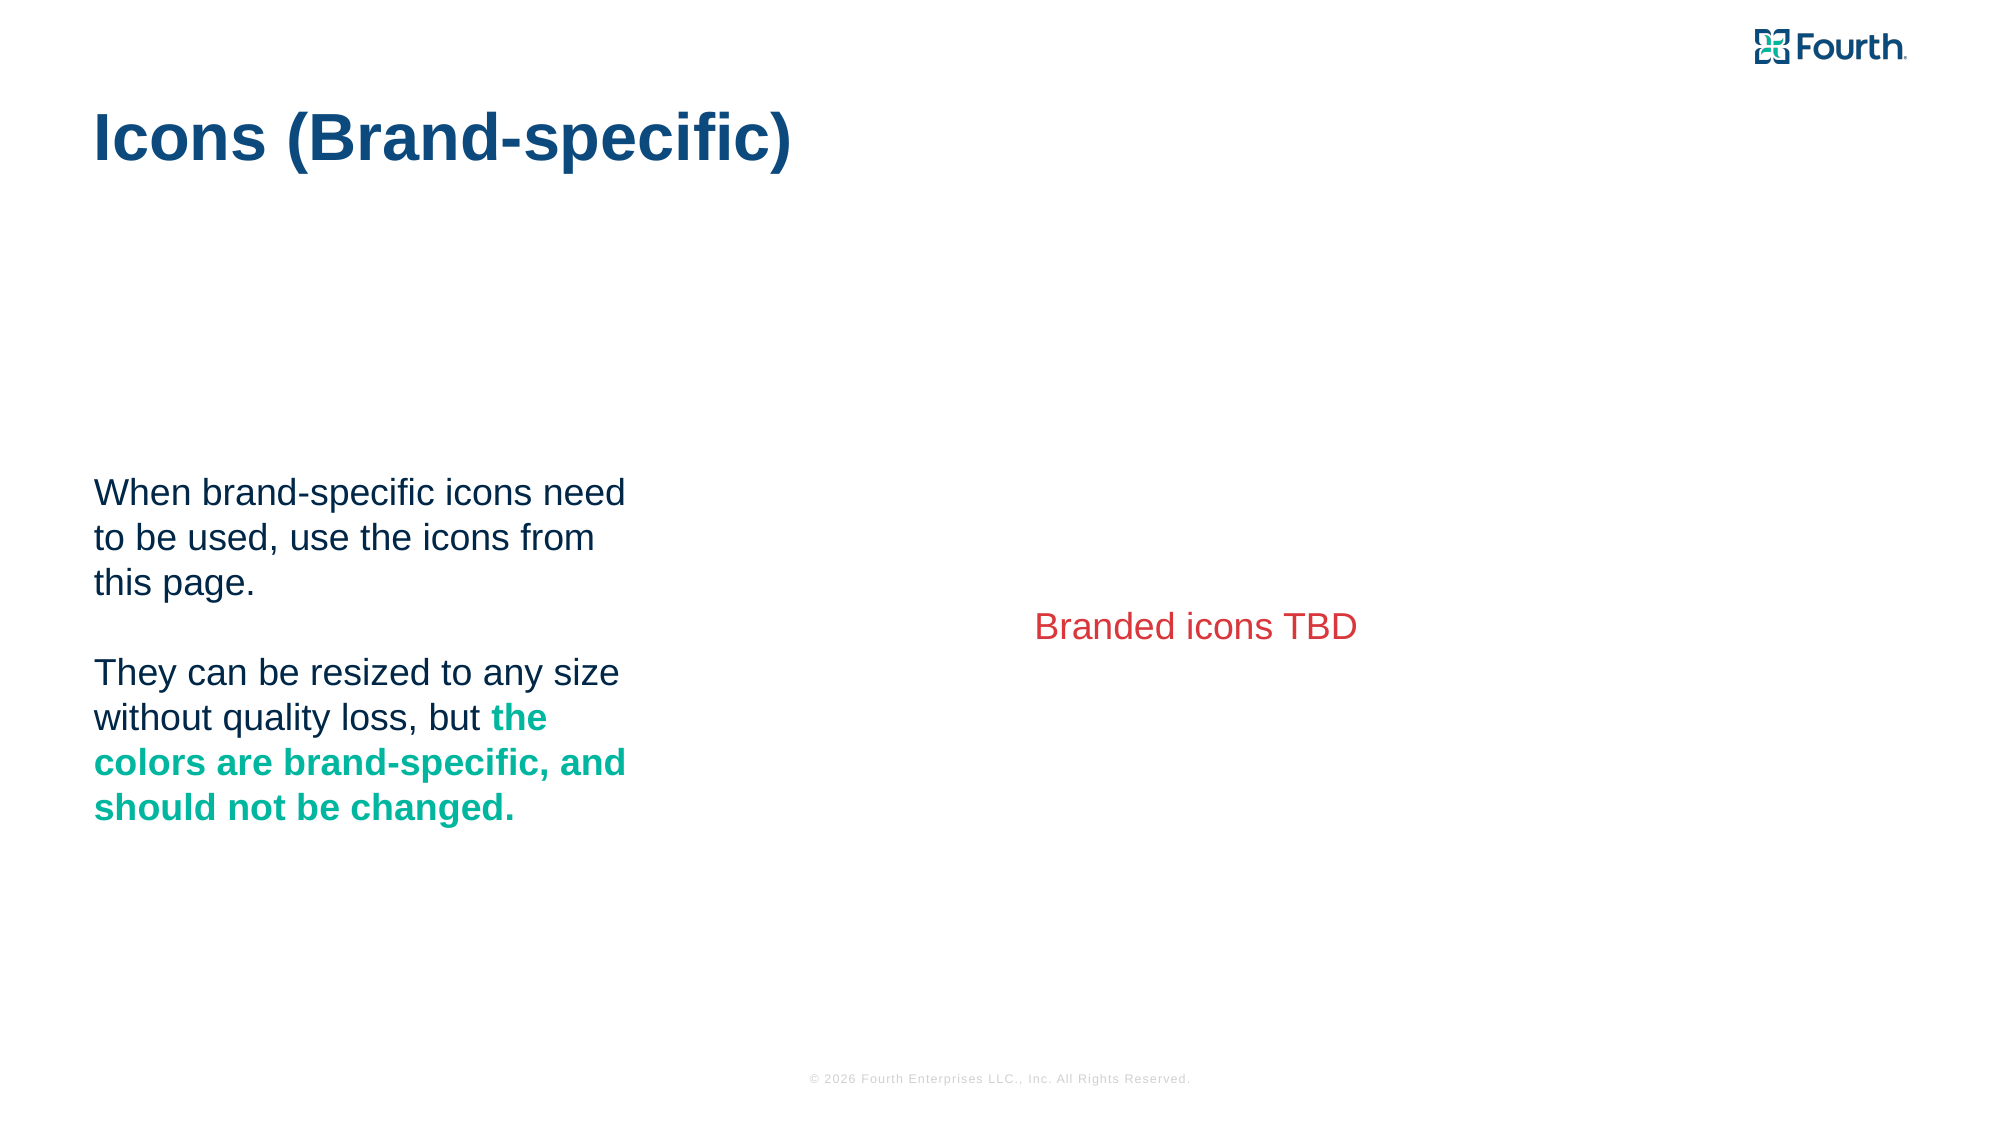

# Icons (Brand-specific)
Branded icons TBD
When brand-specific icons need to be used, use the icons from this page.

They can be resized to any size without quality loss, but the colors are brand-specific, and should not be changed.